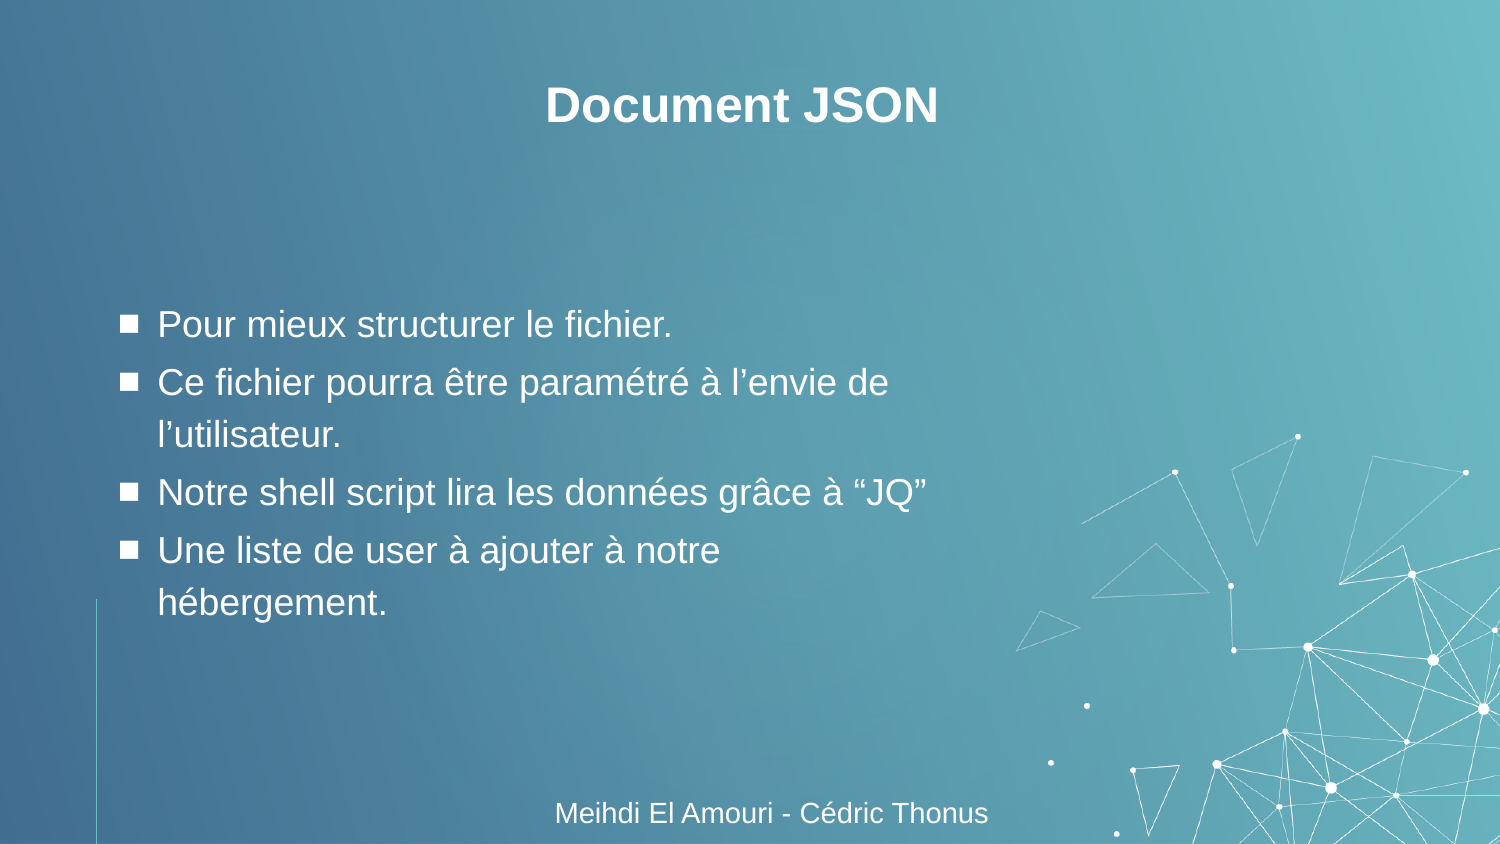

# Document JSON

Pour mieux structurer le fichier.
Ce fichier pourra être paramétré à l’envie de l’utilisateur.
Notre shell script lira les données grâce à “JQ”
Une liste de user à ajouter à notre hébergement.